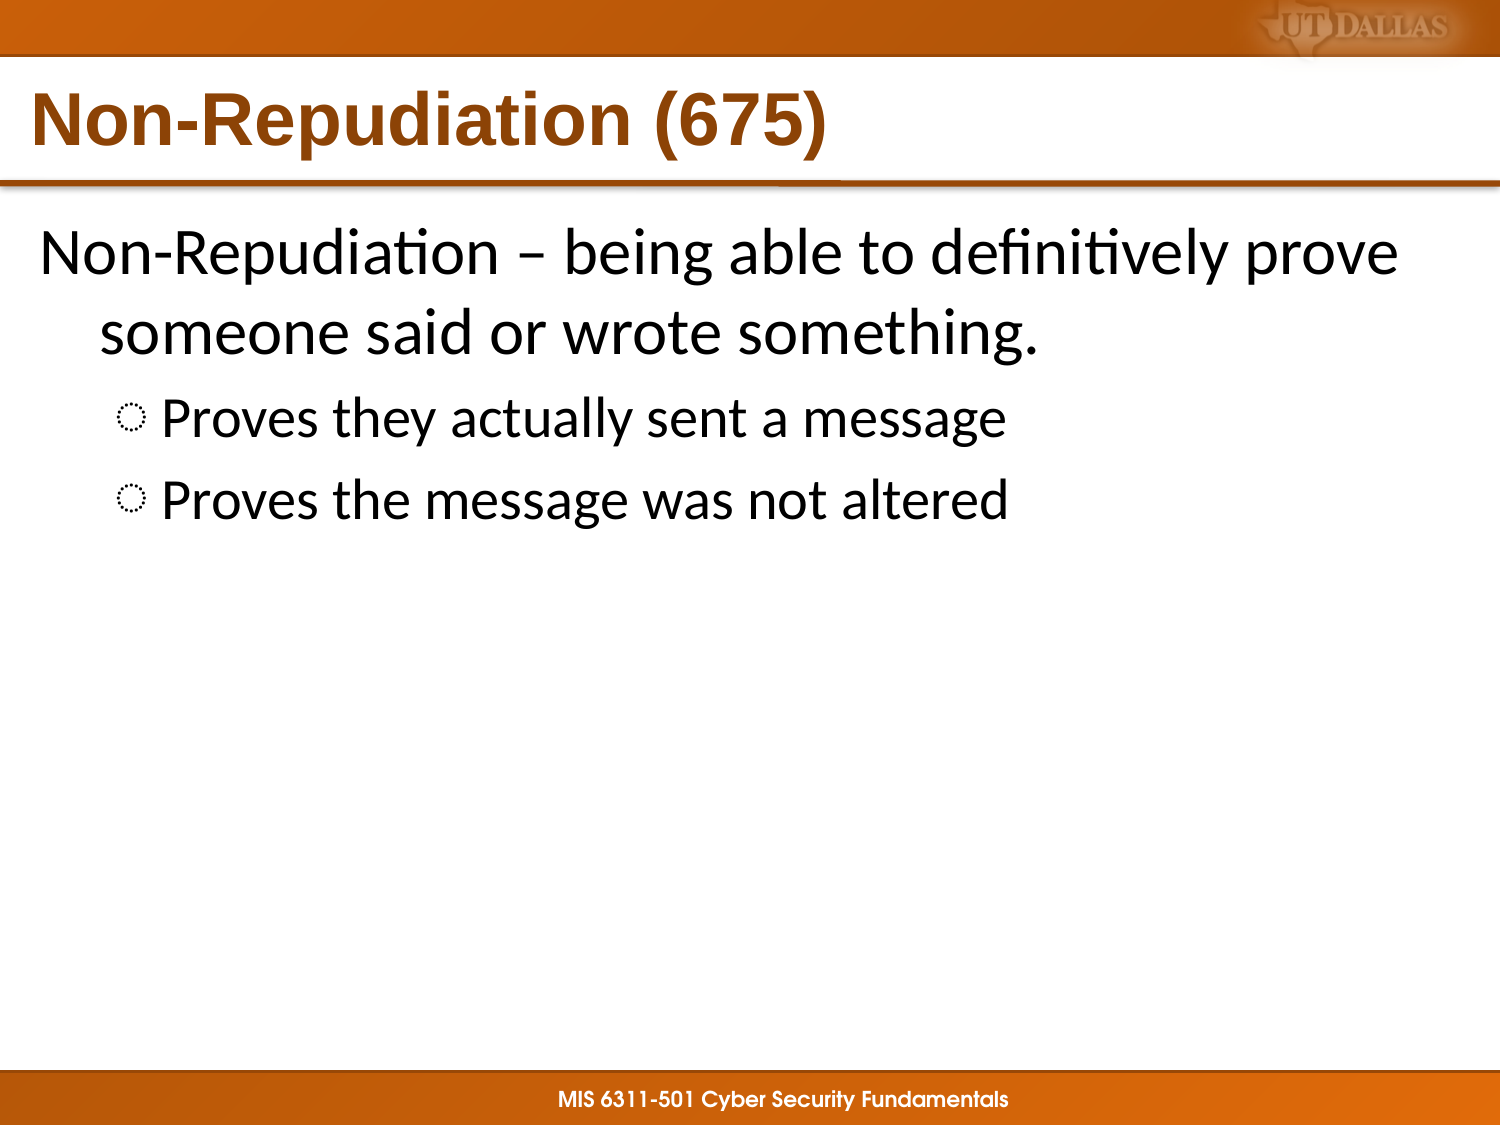

# Non-Repudiation (675)
Non-Repudiation – being able to definitively prove someone said or wrote something.
Proves they actually sent a message
Proves the message was not altered